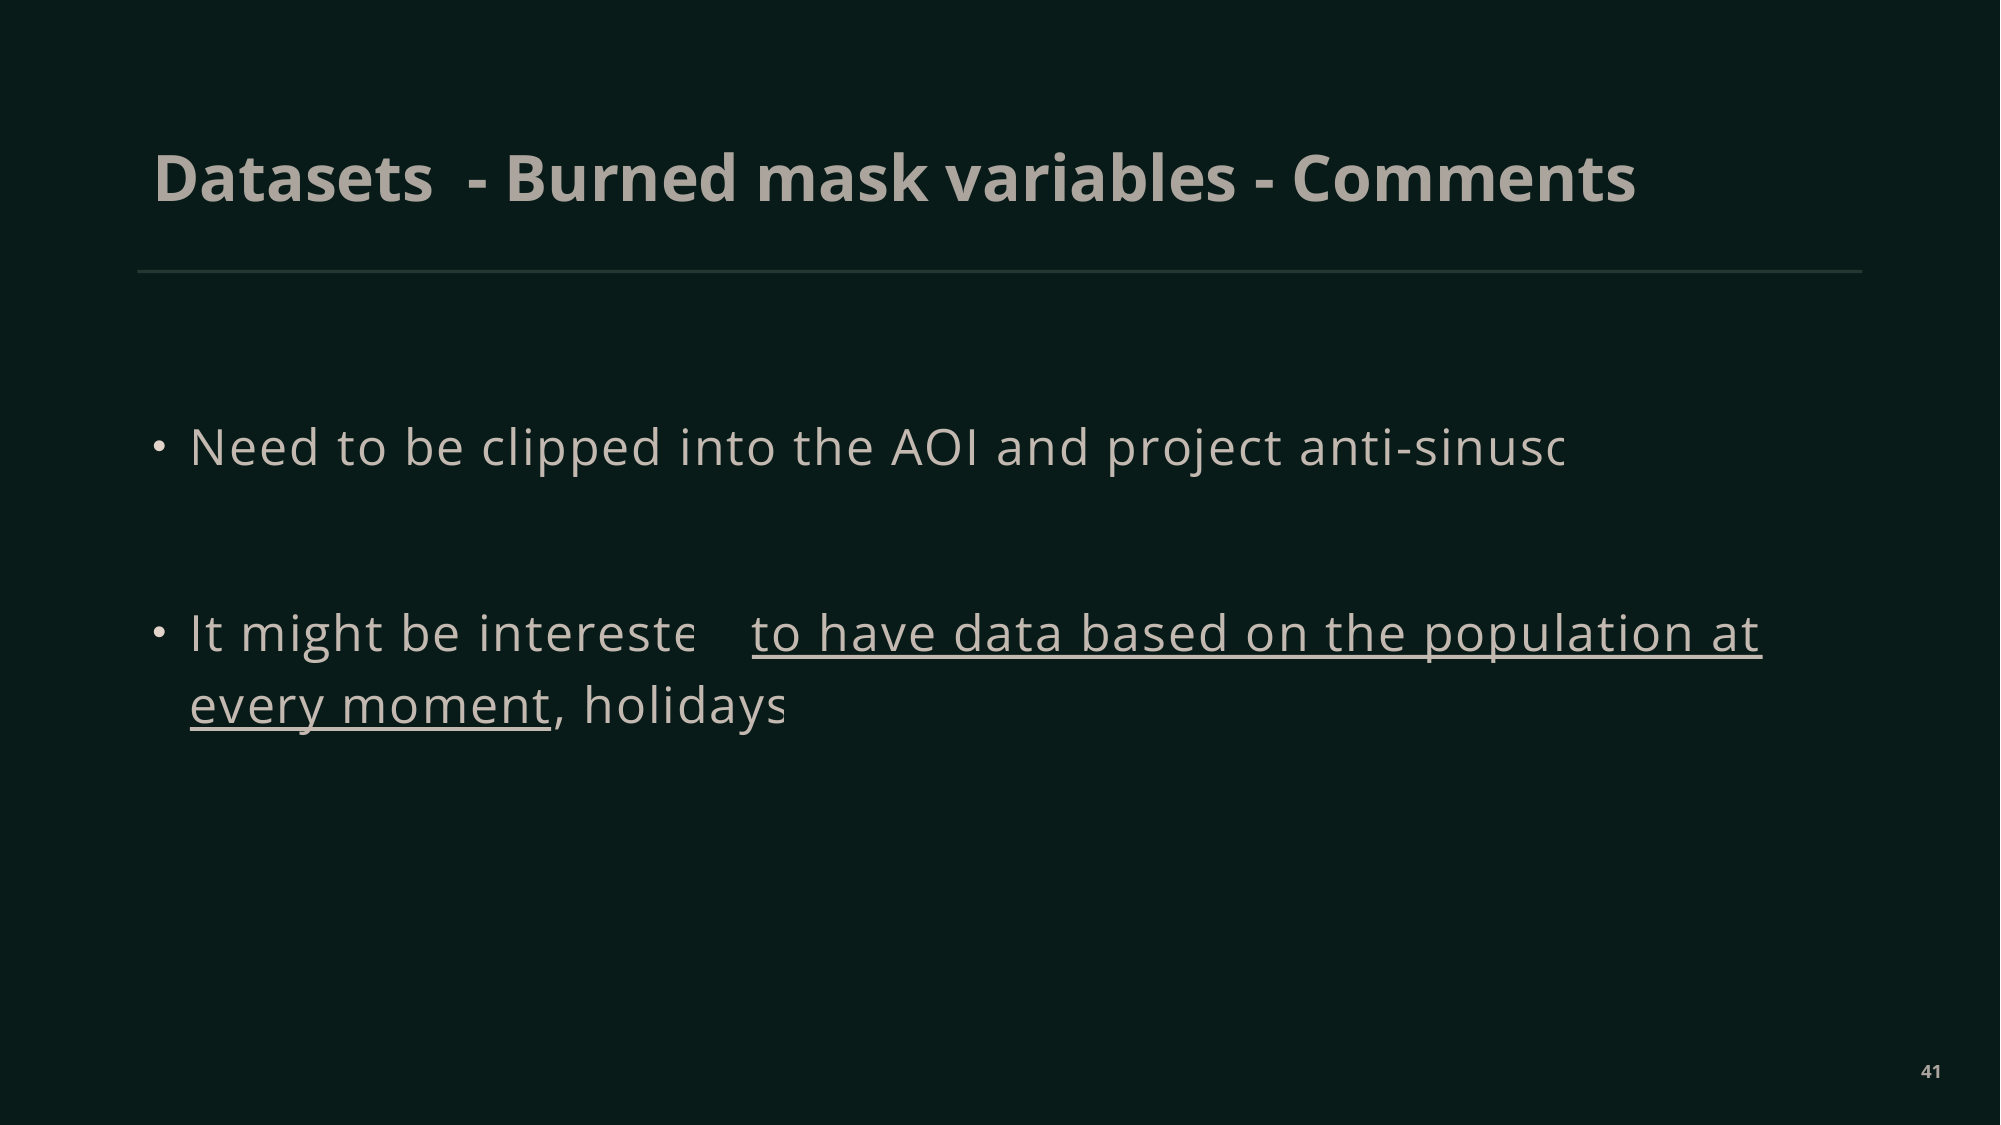

# Datasets  - Burned mask variables - Comments

Need to be clipped into the AOI and project anti-sinusoidal.

It might be interested to have data based on the population at every moment, holidays.
41